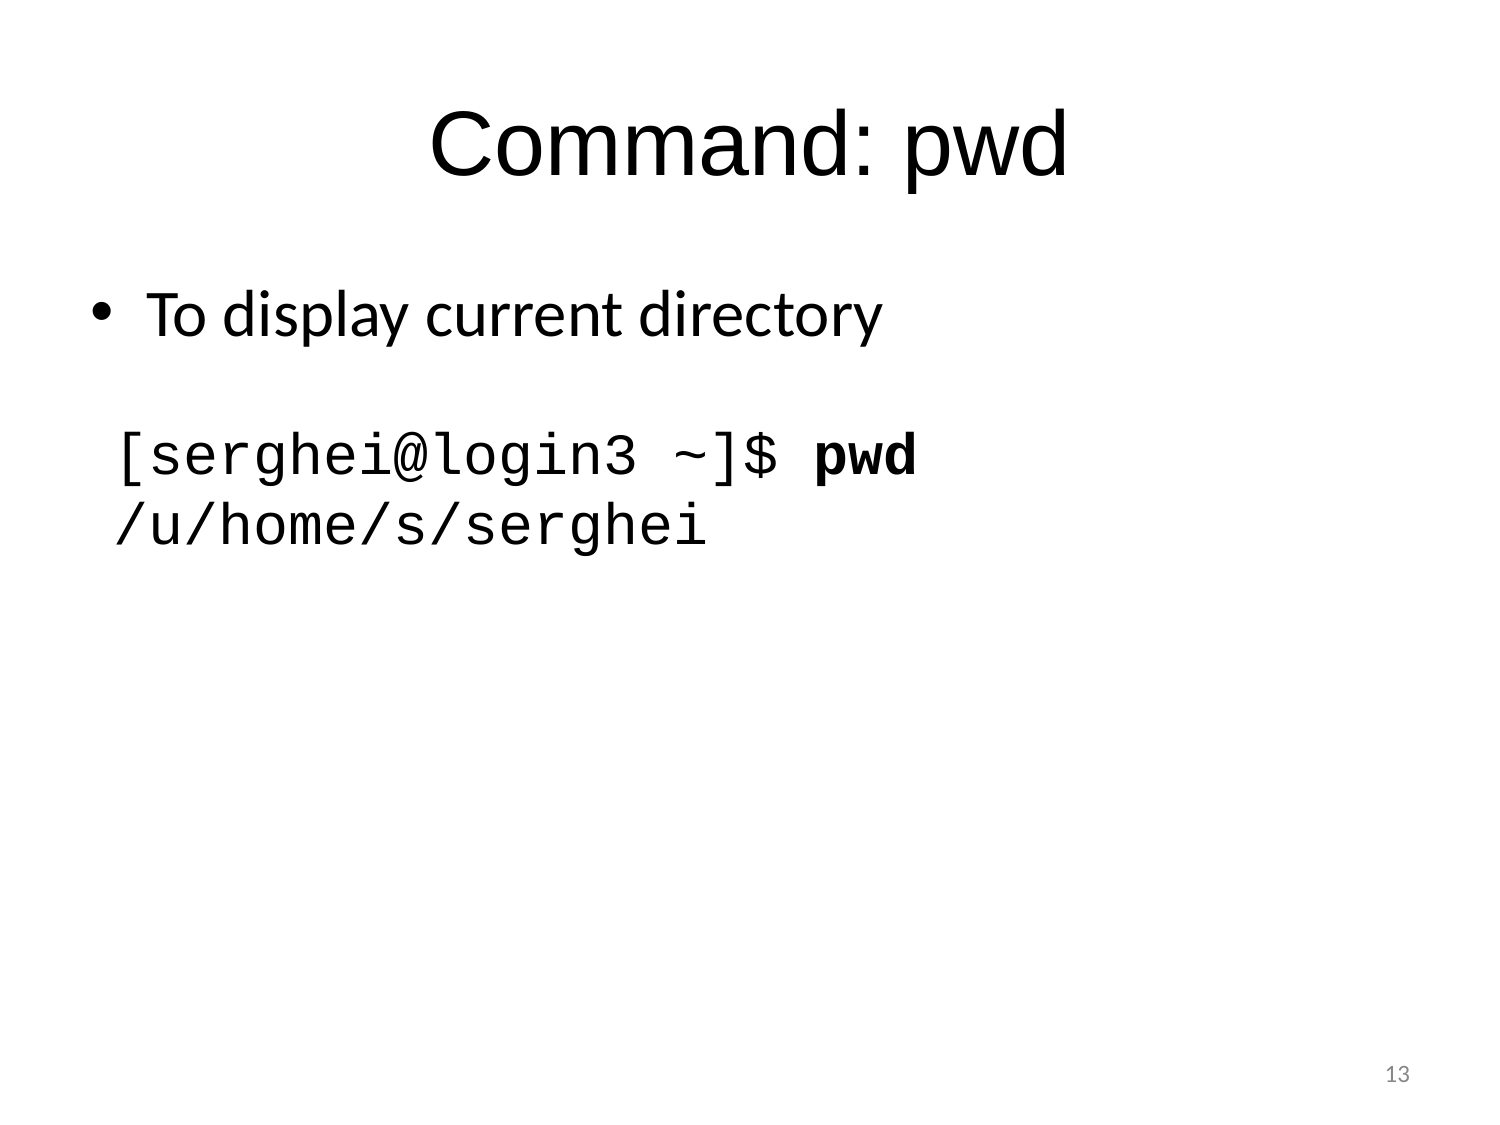

# Command: pwd
To display current directory

[serghei@login3 ~]$ pwd
/u/home/s/serghei
13